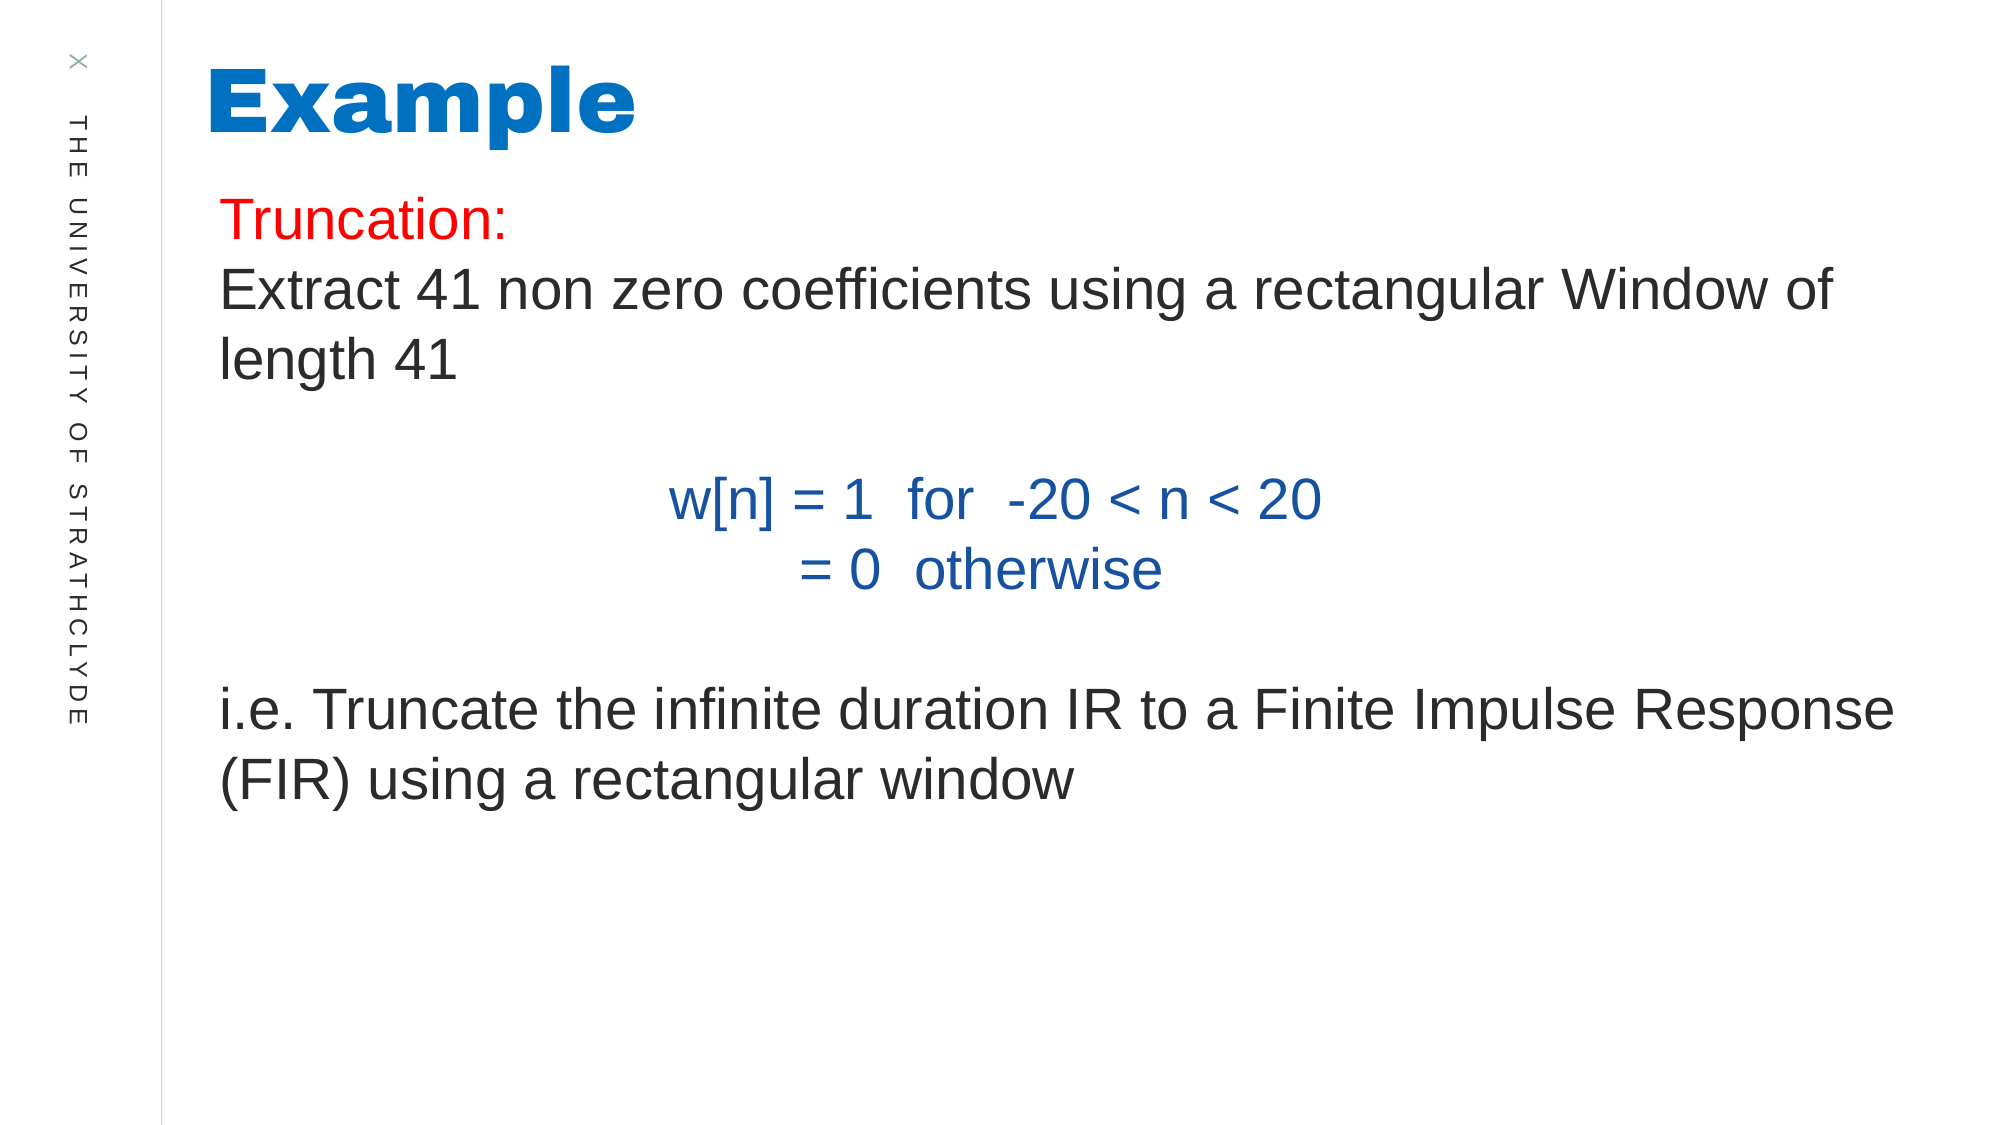

Example
Truncation:
Extract 41 non zero coefficients using a rectangular Window of length 41

			w[n] = 1  for  -20 < n < 20
      		   	        = 0  otherwise

i.e. Truncate the infinite duration IR to a Finite Impulse Response (FIR) using a rectangular window